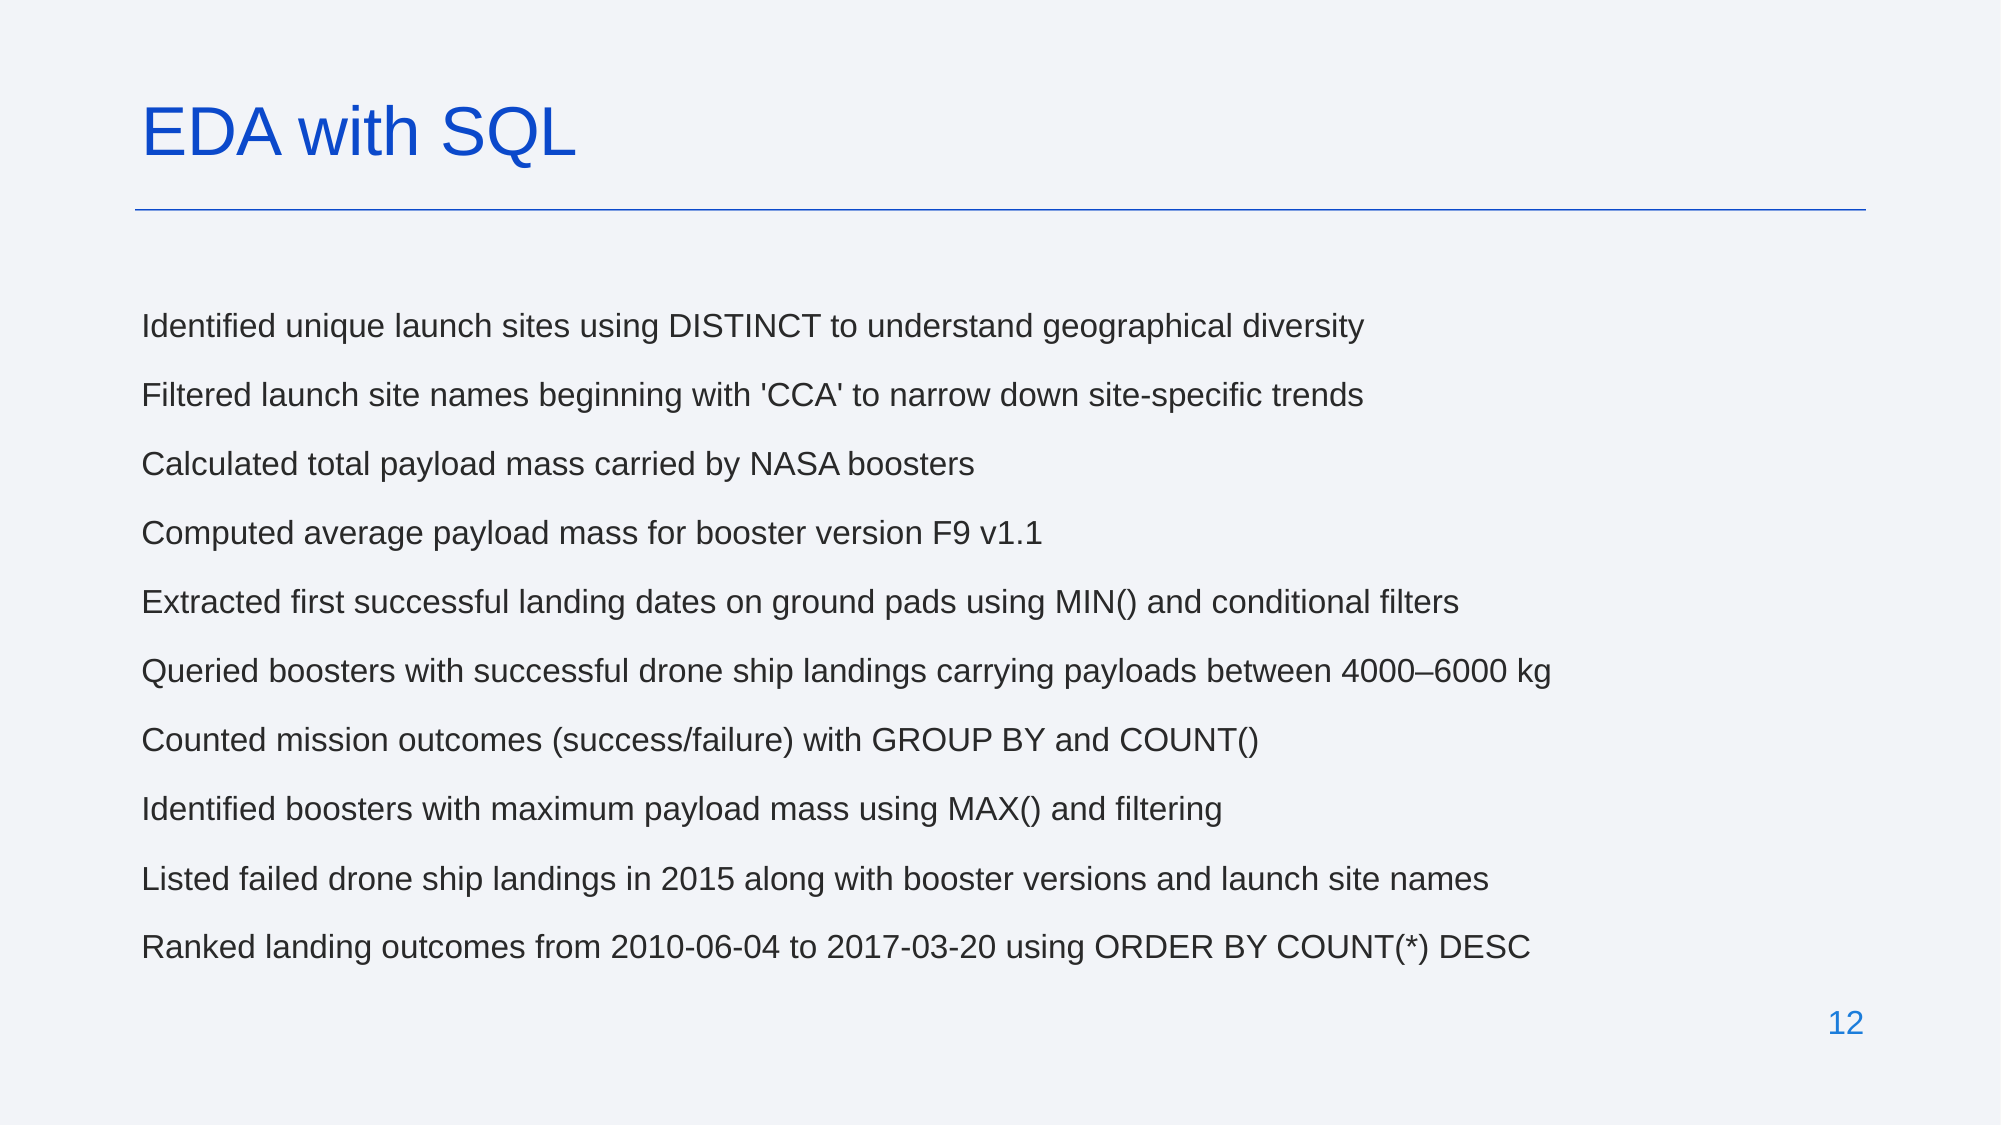

EDA with SQL
Identified unique launch sites using DISTINCT to understand geographical diversity
Filtered launch site names beginning with 'CCA' to narrow down site-specific trends
Calculated total payload mass carried by NASA boosters
Computed average payload mass for booster version F9 v1.1
Extracted first successful landing dates on ground pads using MIN() and conditional filters
Queried boosters with successful drone ship landings carrying payloads between 4000–6000 kg
Counted mission outcomes (success/failure) with GROUP BY and COUNT()
Identified boosters with maximum payload mass using MAX() and filtering
Listed failed drone ship landings in 2015 along with booster versions and launch site names
Ranked landing outcomes from 2010-06-04 to 2017-03-20 using ORDER BY COUNT(*) DESC

12